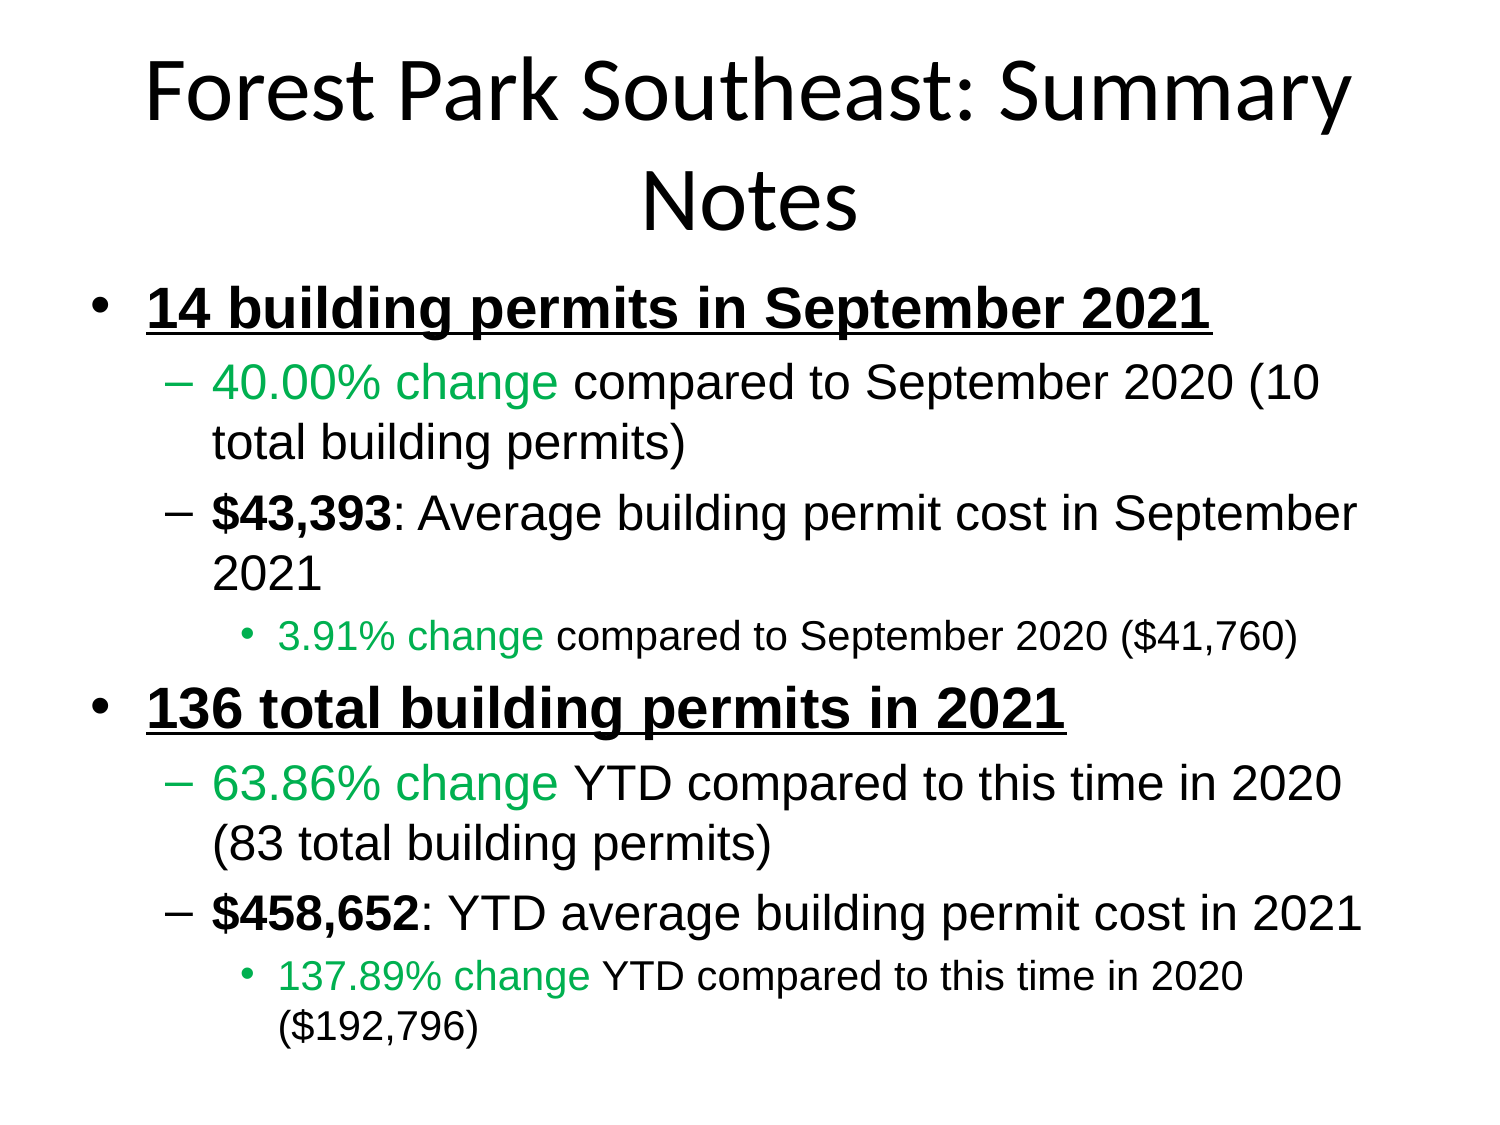

# Forest Park Southeast: Summary Notes
14 building permits in September 2021
40.00% change compared to September 2020 (10 total building permits)
$43,393: Average building permit cost in September 2021
3.91% change compared to September 2020 ($41,760)
136 total building permits in 2021
63.86% change YTD compared to this time in 2020 (83 total building permits)
$458,652: YTD average building permit cost in 2021
137.89% change YTD compared to this time in 2020 ($192,796)